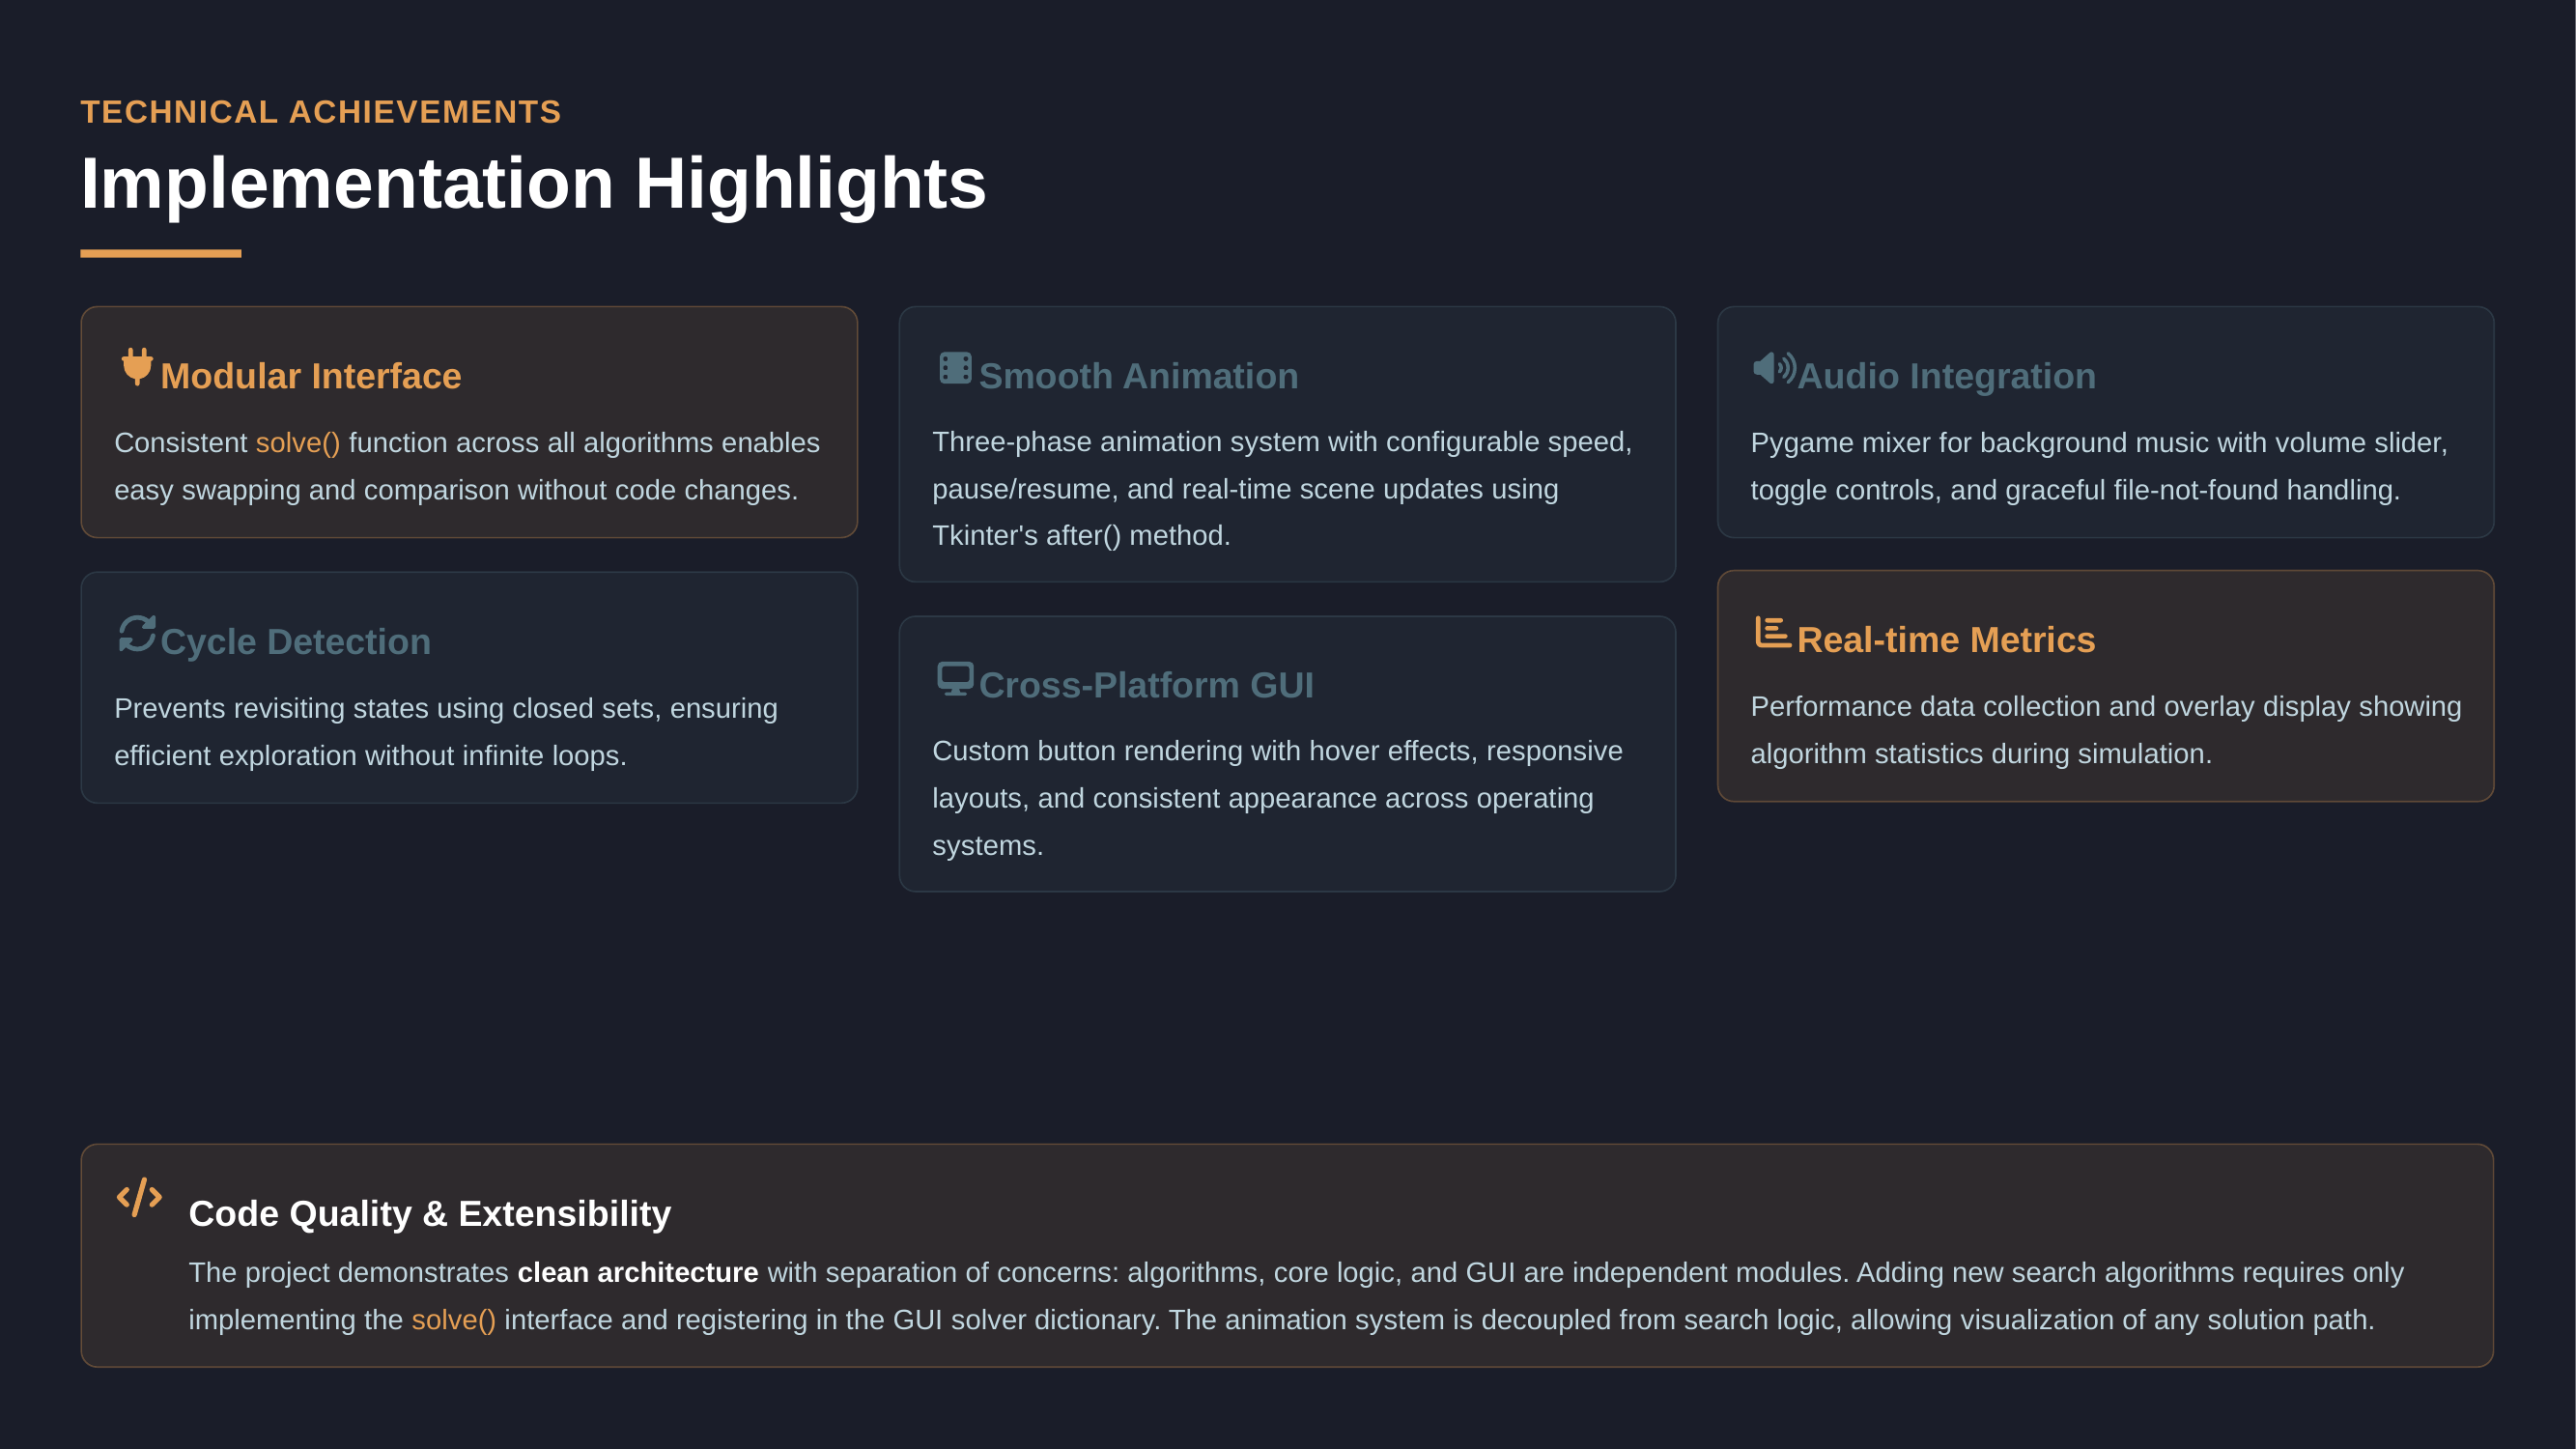

TECHNICAL ACHIEVEMENTS
Implementation Highlights

Modular Interface
Smooth Animation
Audio Integration

Consistent solve() function across all algorithms enables easy swapping and comparison without code changes.
Three-phase animation system with configurable speed, pause/resume, and real-time scene updates using Tkinter's after() method.
Pygame mixer for background music with volume slider, toggle controls, and graceful file-not-found handling.

Real-time Metrics
Cycle Detection

Cross-Platform GUI

Performance data collection and overlay display showing algorithm statistics during simulation.
Prevents revisiting states using closed sets, ensuring efficient exploration without infinite loops.
Custom button rendering with hover effects, responsive layouts, and consistent appearance across operating systems.

Code Quality & Extensibility
The project demonstrates clean architecture with separation of concerns: algorithms, core logic, and GUI are independent modules. Adding new search algorithms requires only implementing the solve() interface and registering in the GUI solver dictionary. The animation system is decoupled from search logic, allowing visualization of any solution path.